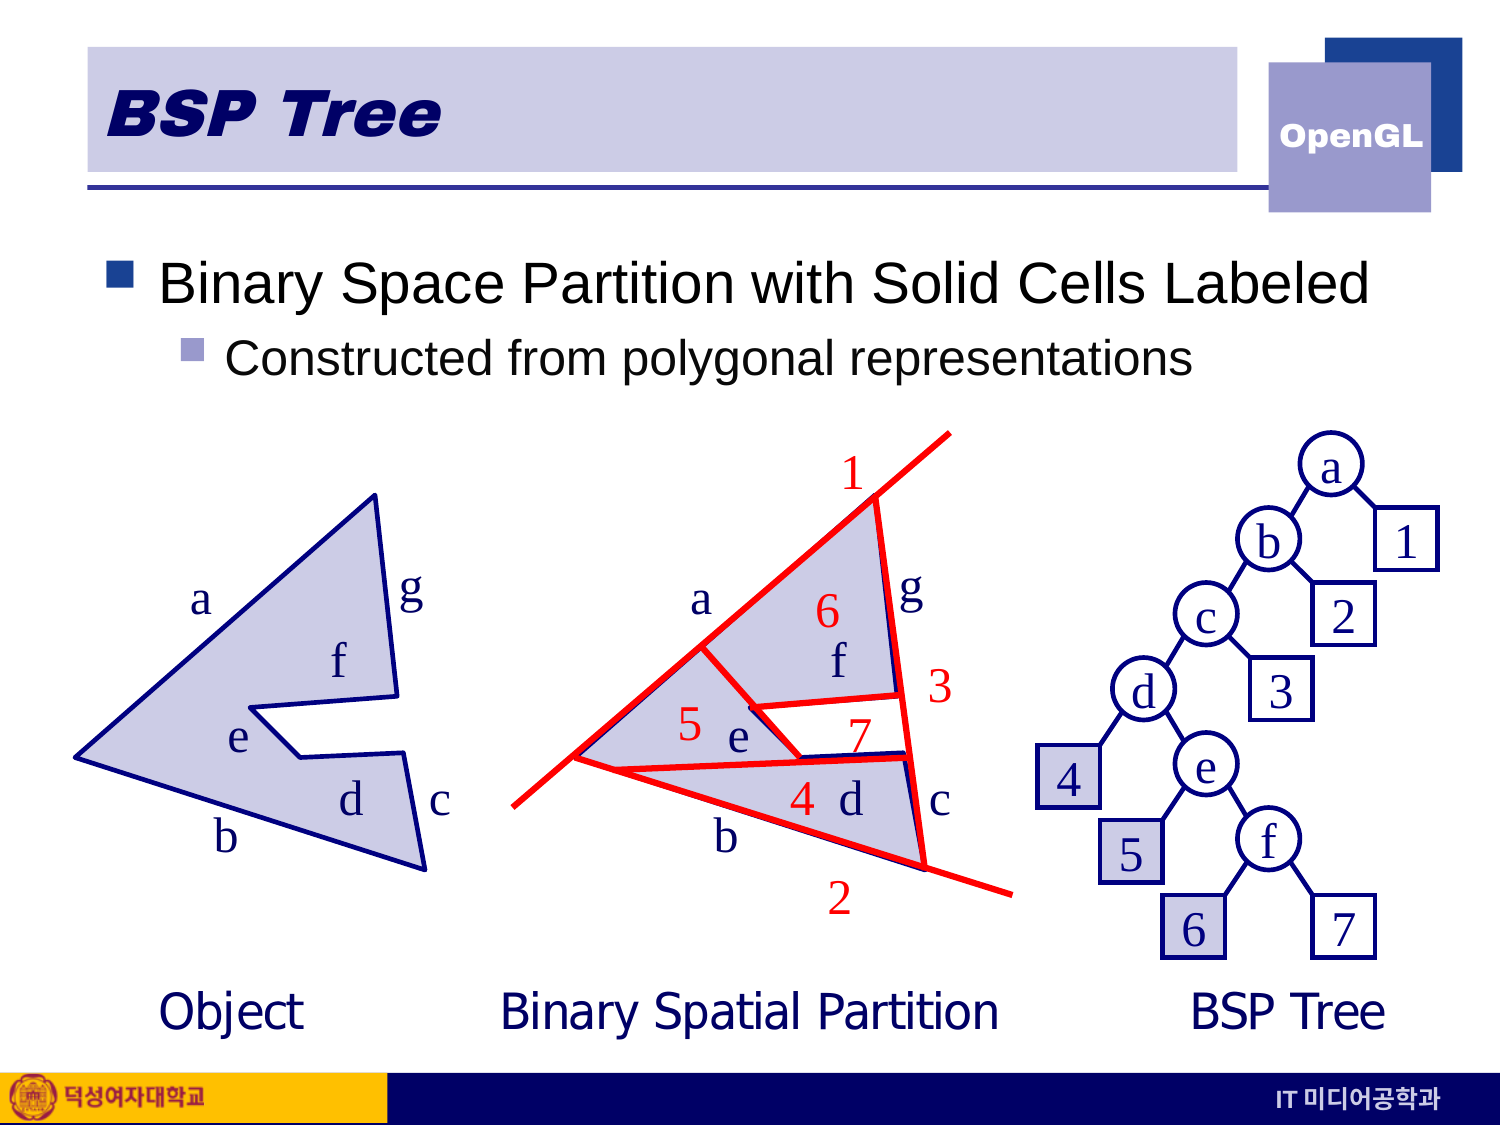

# BSP Tree
Binary Space Partition with Solid Cells Labeled
Constructed from polygonal representations

1
a

b
1
g
g
a
a

6
c
2
f
f

3
d
3
5
e
e

7

e
4
d
c

4
d
c

b
b
f
5
2

6
7
Object
Binary Spatial Partition
BSP Tree